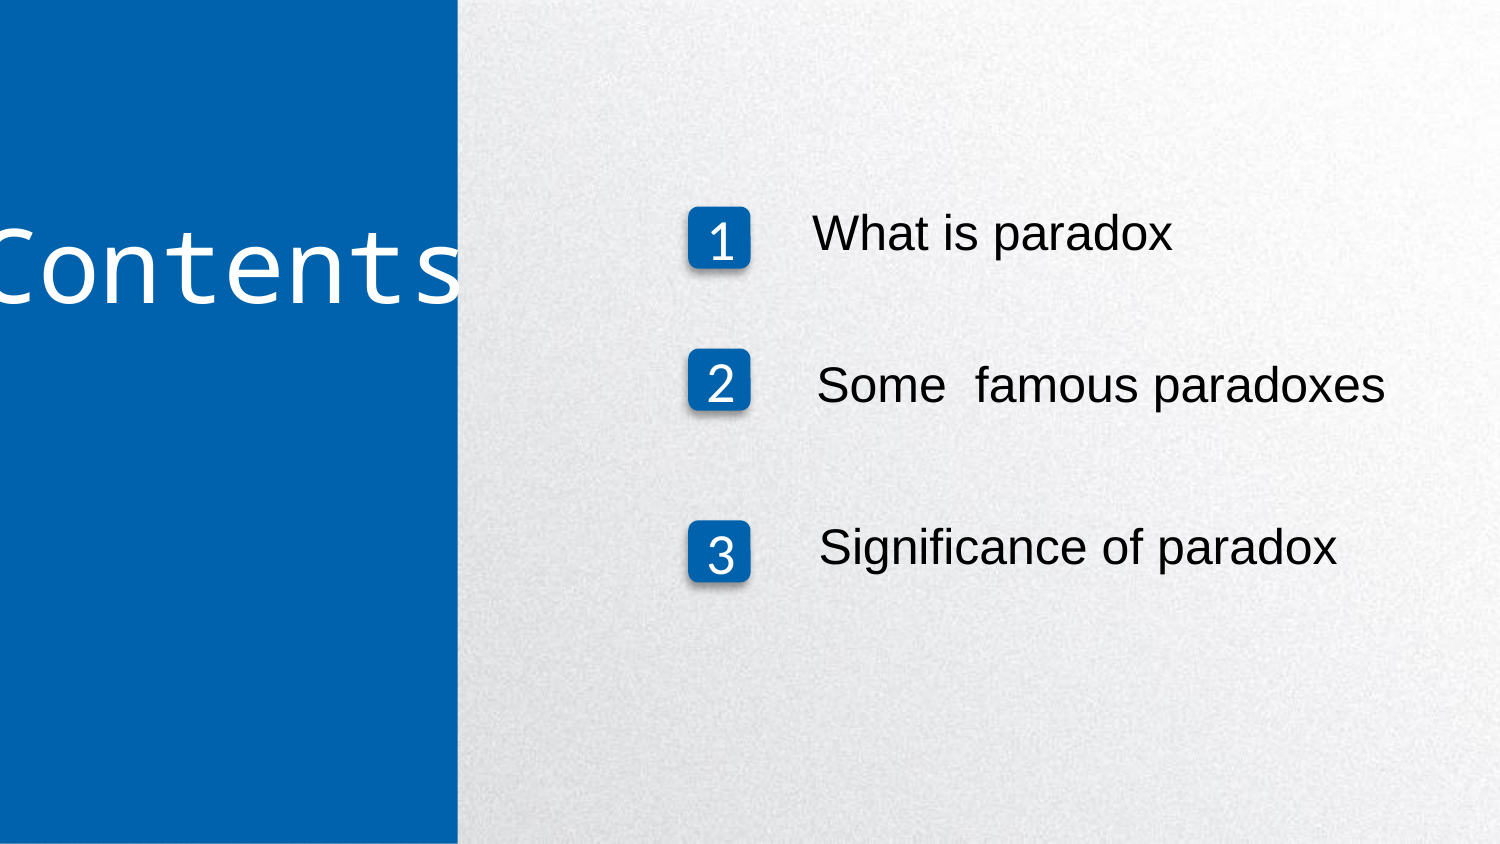

Contents
What is paradox
1
Some  famous paradoxes
2
Significance of paradox
3